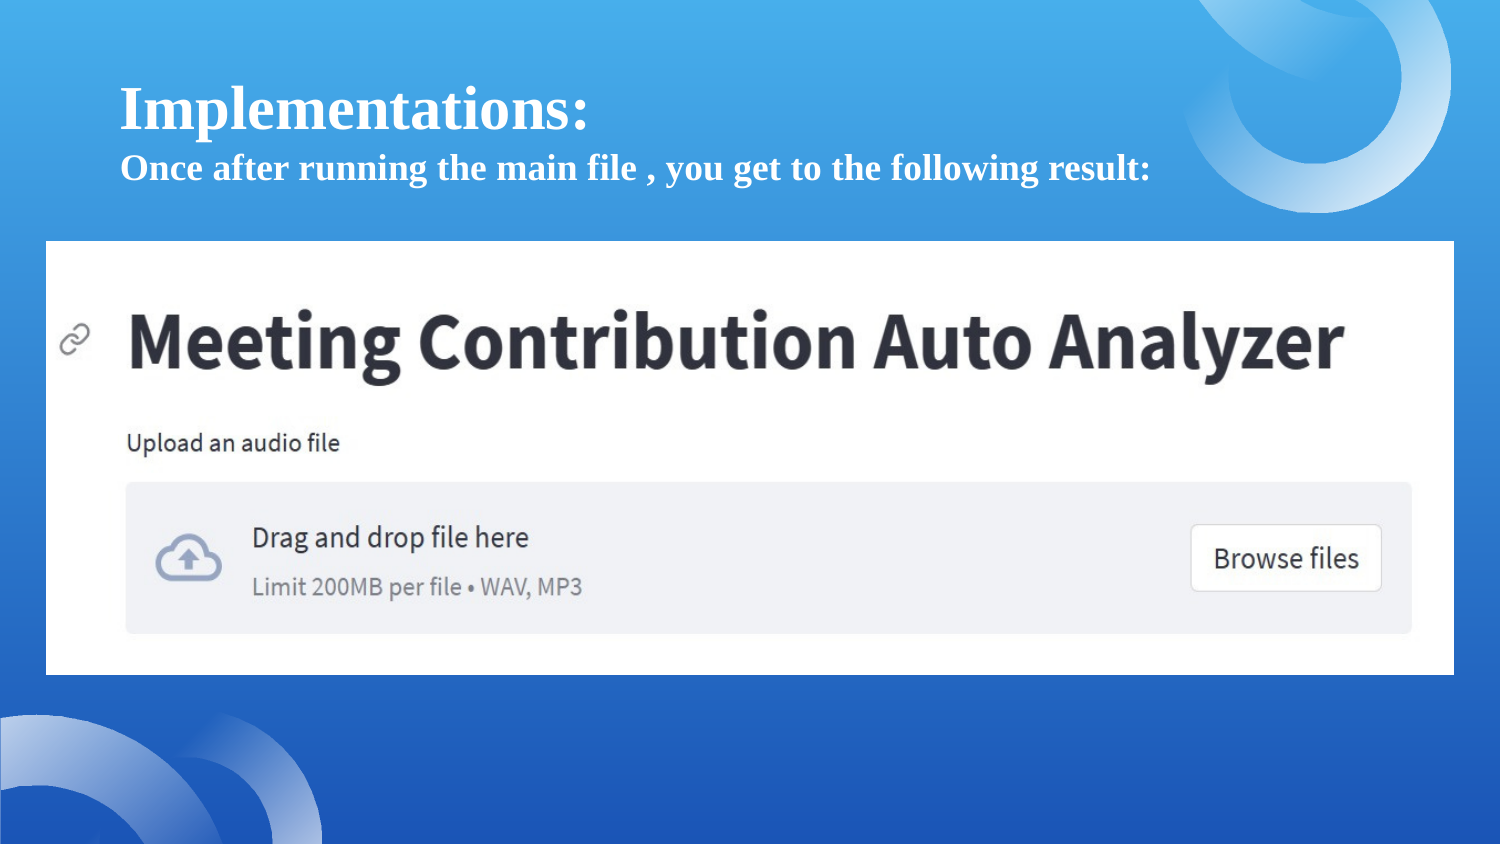

# Implementations: Once after running the main file , you get to the following result: